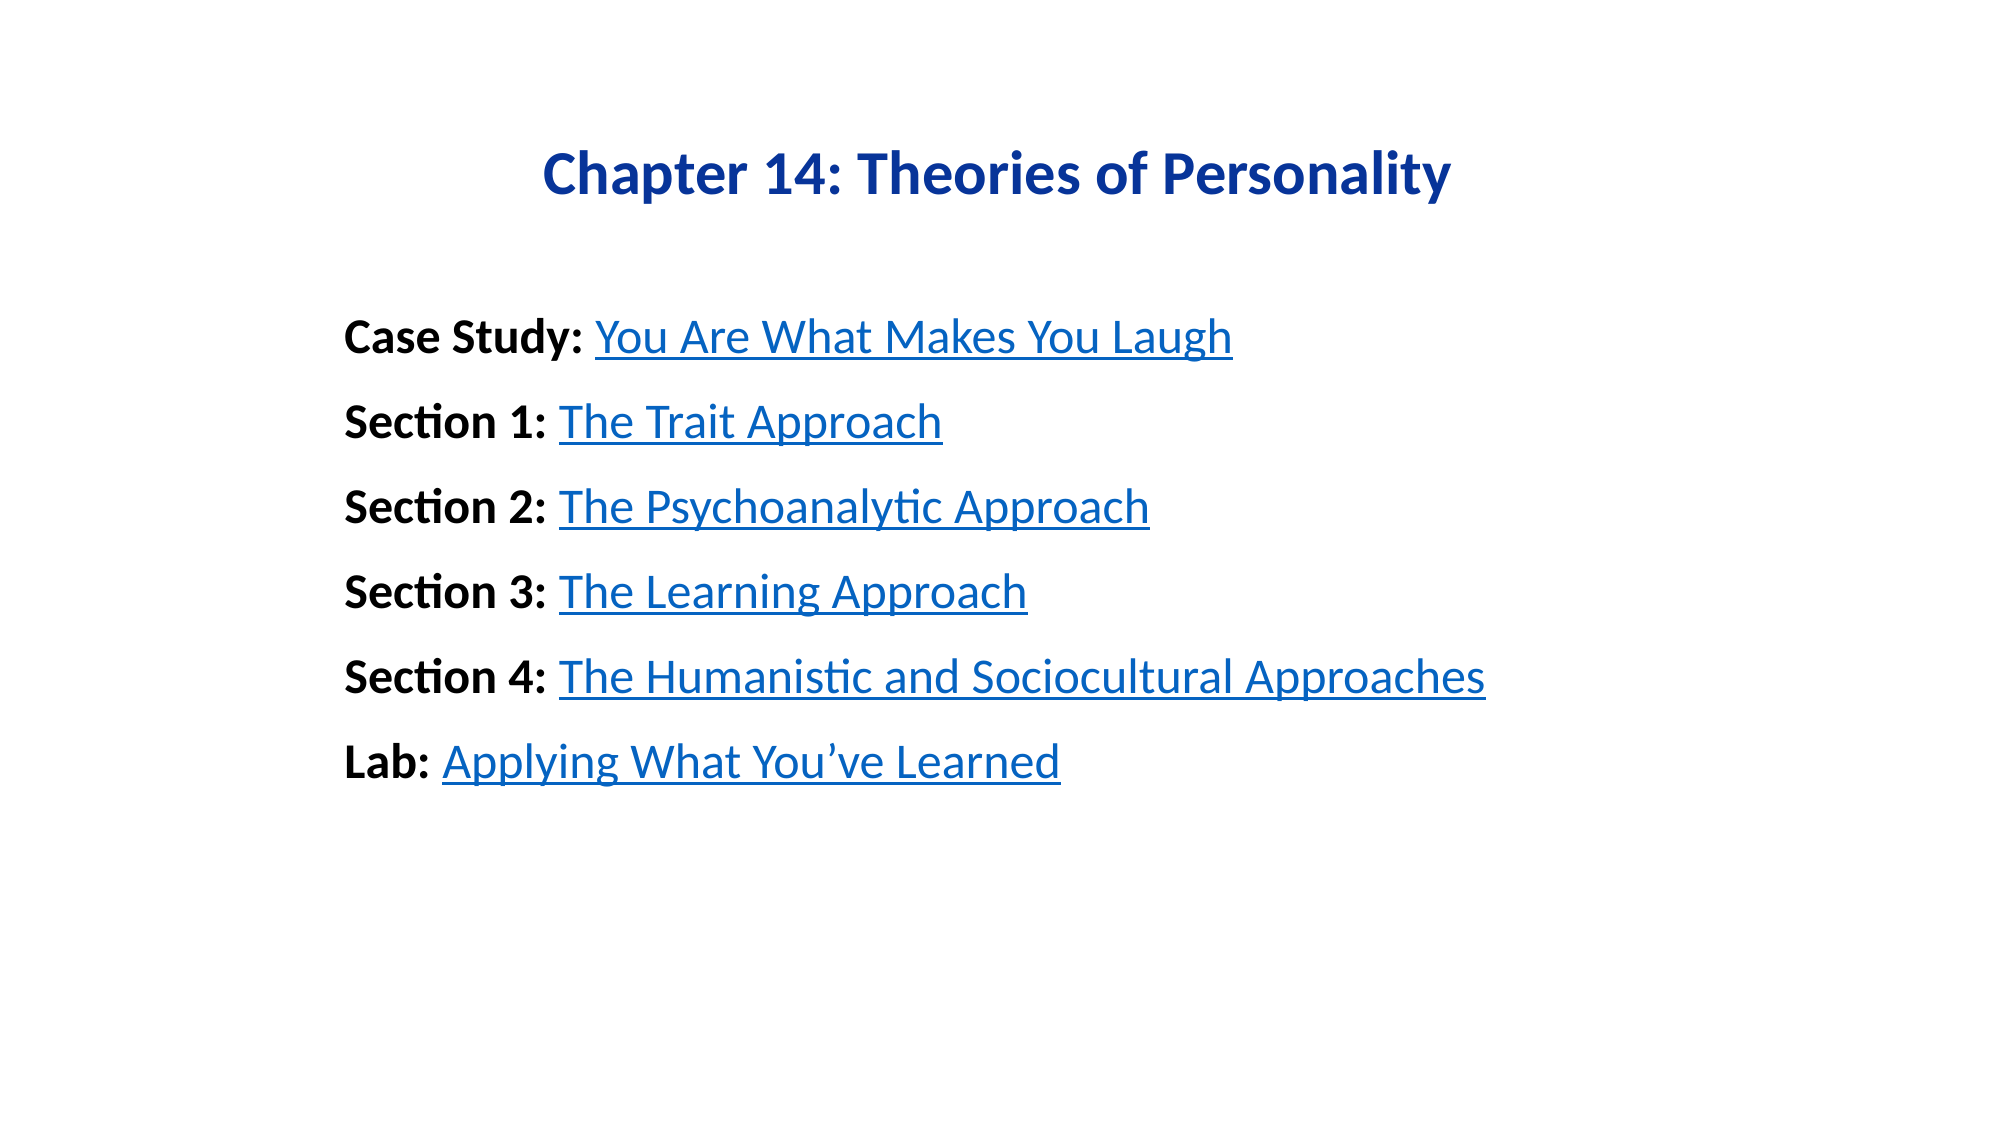

Chapter 14: Theories of Personality

Case Study: You Are What Makes You Laugh
Section 1: The Trait Approach
Section 2: The Psychoanalytic Approach
Section 3: The Learning Approach
Section 4: The Humanistic and Sociocultural Approaches
Lab: Applying What You’ve Learned